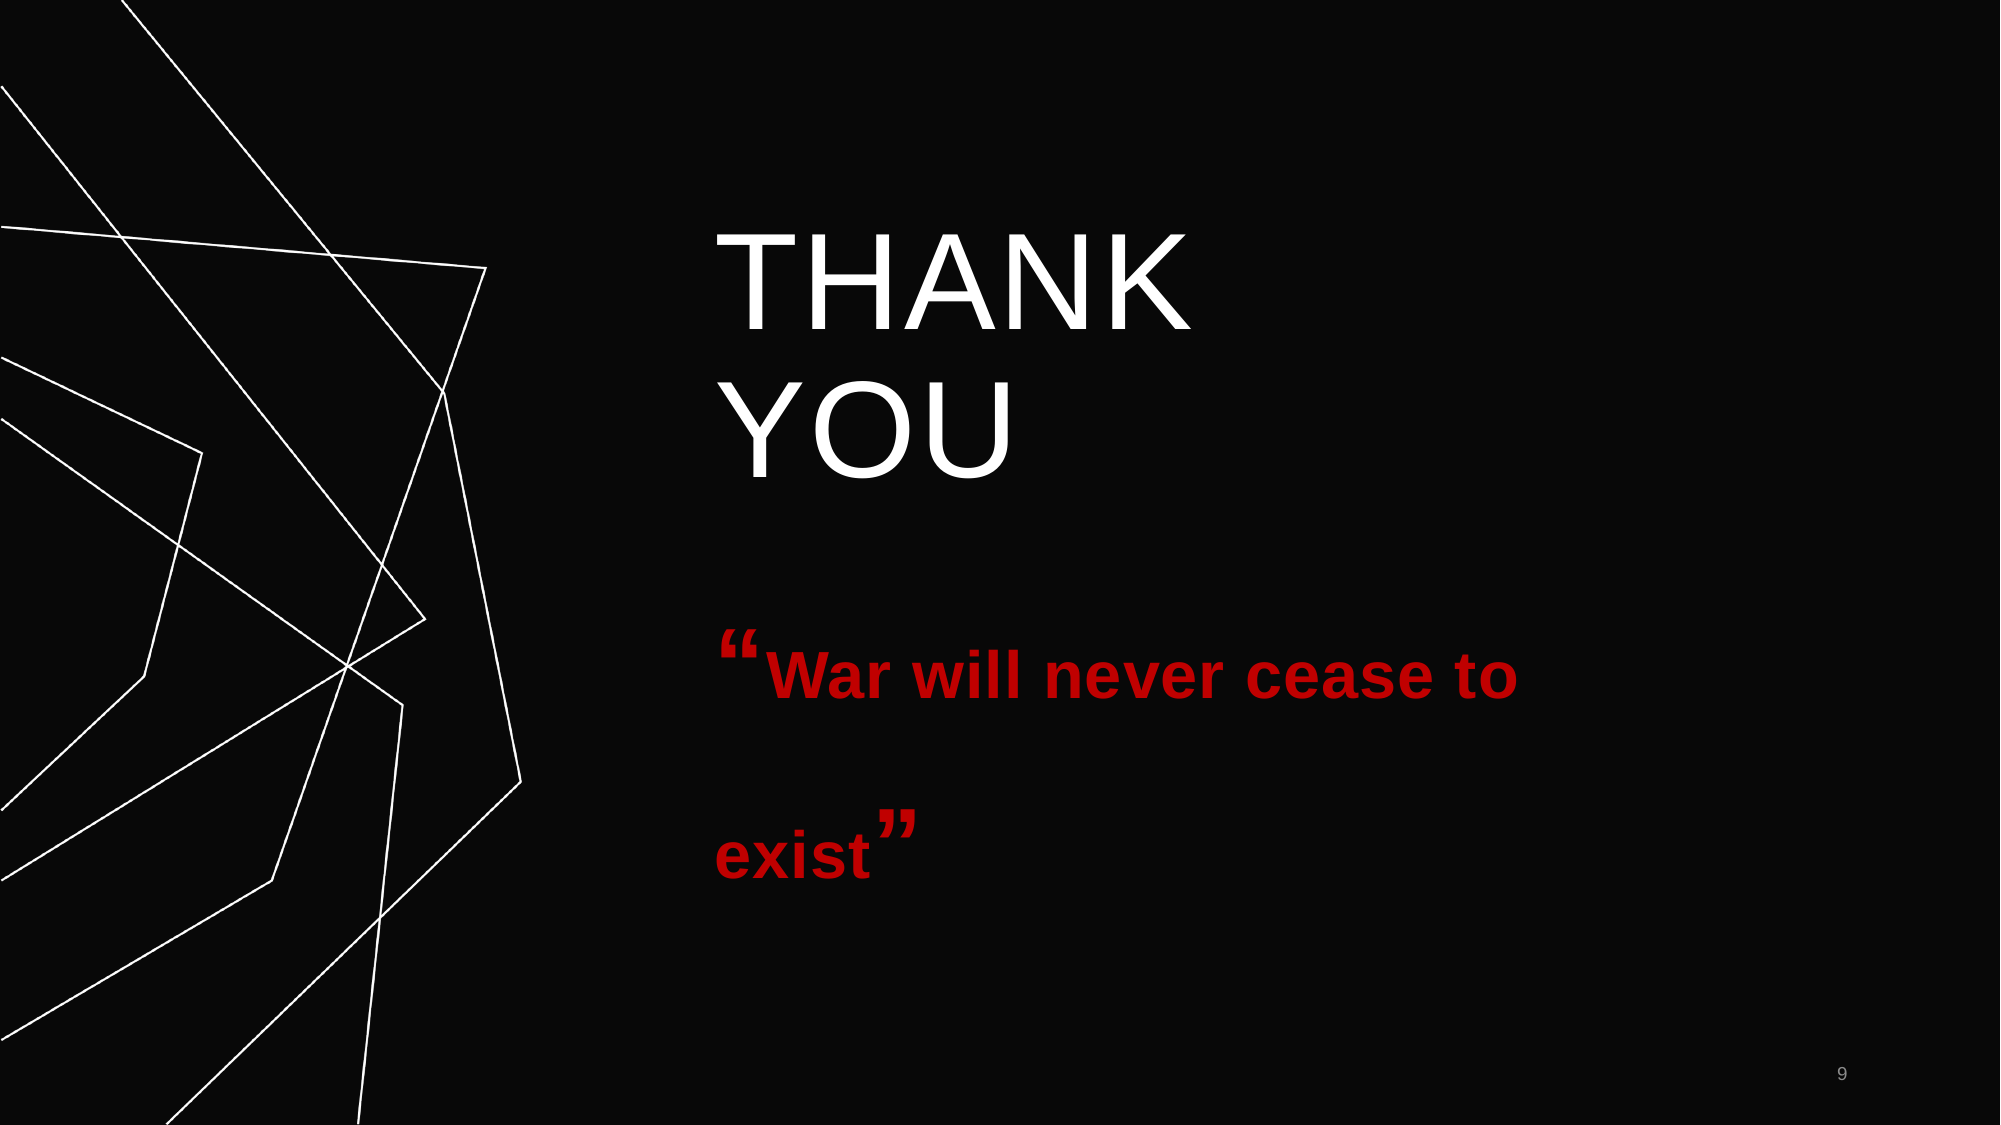

# THANK YOU
“War will never cease to exist”
9